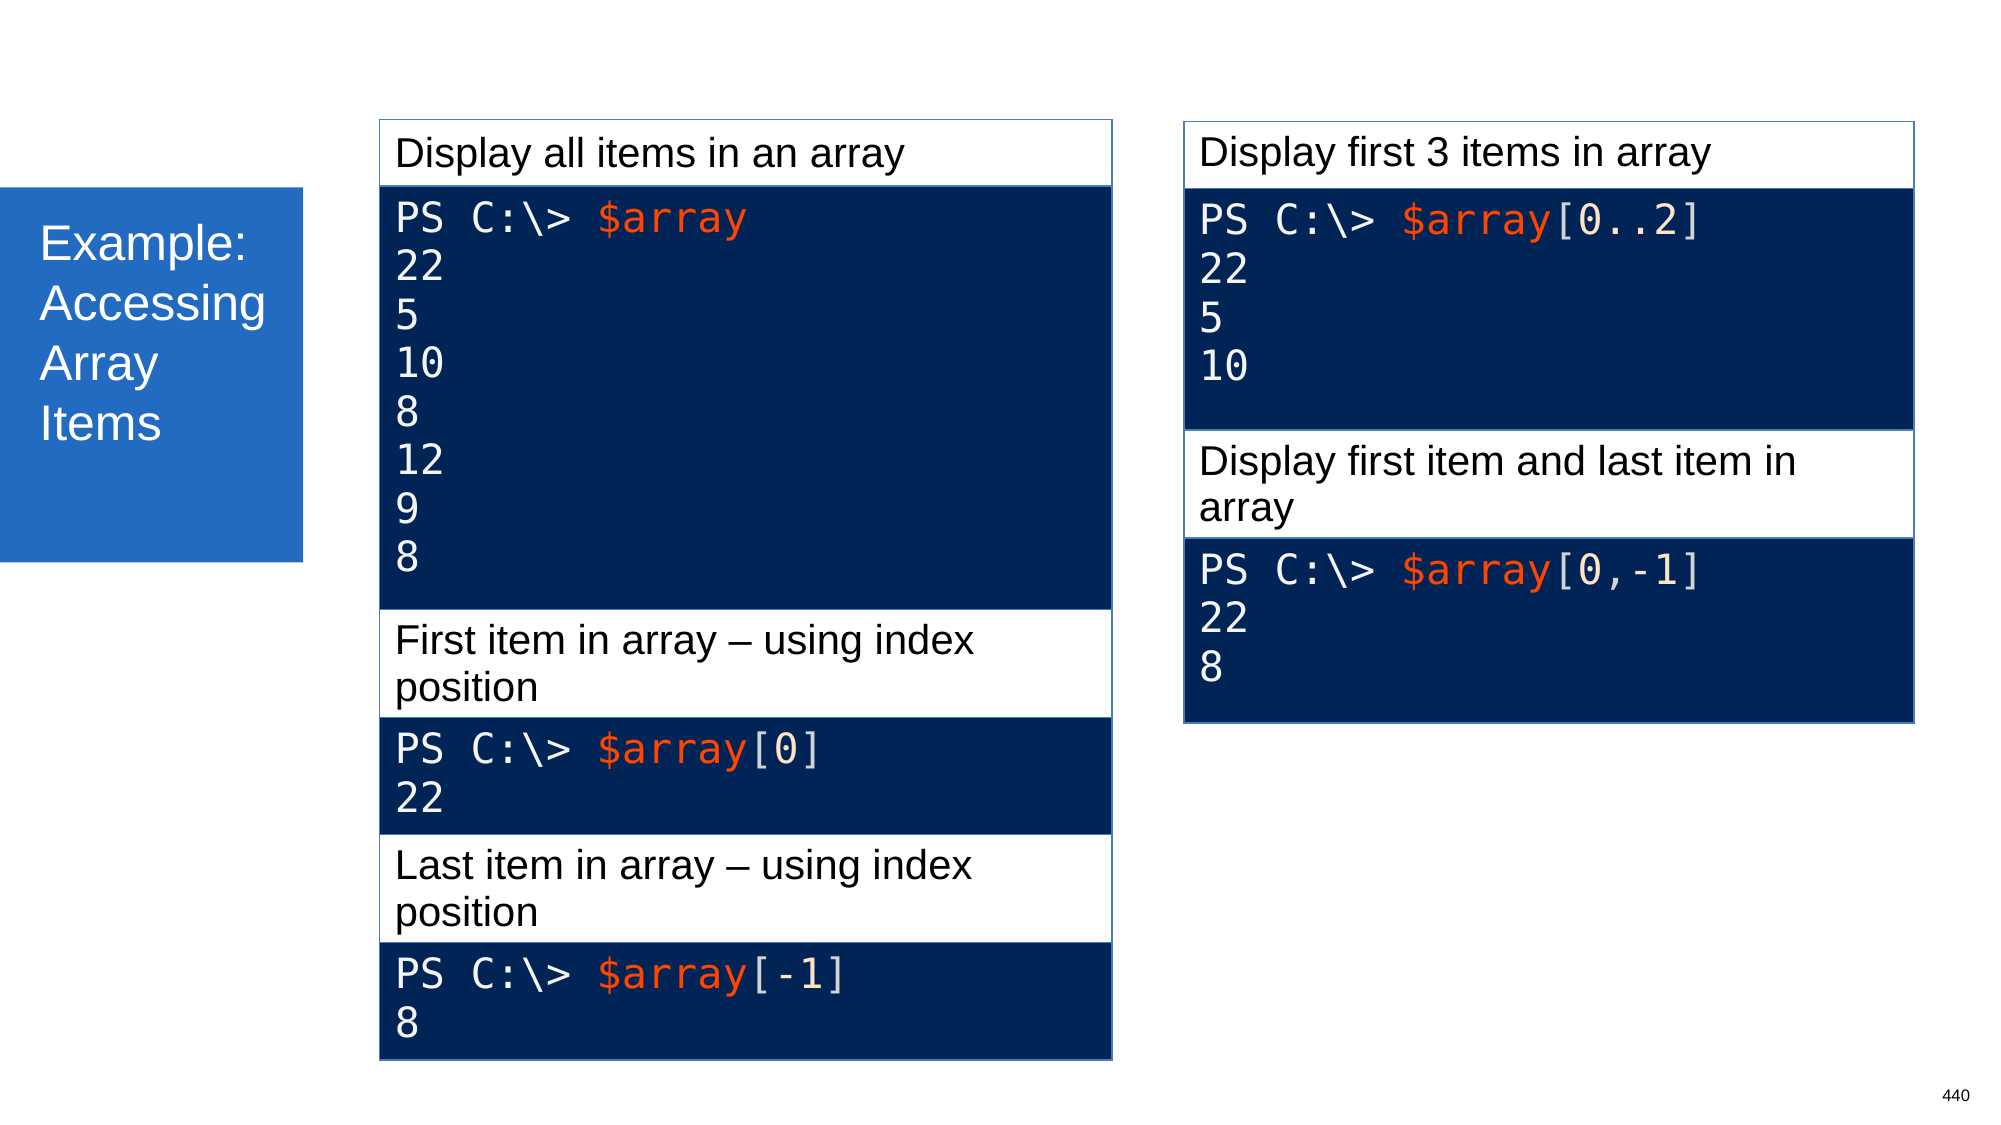

| Display all items in an array |
| --- |
| PS C:\> $array 22 5 10 8 12 9 8 |
| First item in array – using index position |
| PS C:\> $array[0] 22 |
| Last item in array – using index position |
| PS C:\> $array[-1] 8 |
| Display first 3 items in array |
| --- |
| PS C:\> $array[0..2] 22 5 10 |
| Display first item and last item in array |
| PS C:\> $array[0,-1] 22 8 |
Example:
Accessing Array Items
440